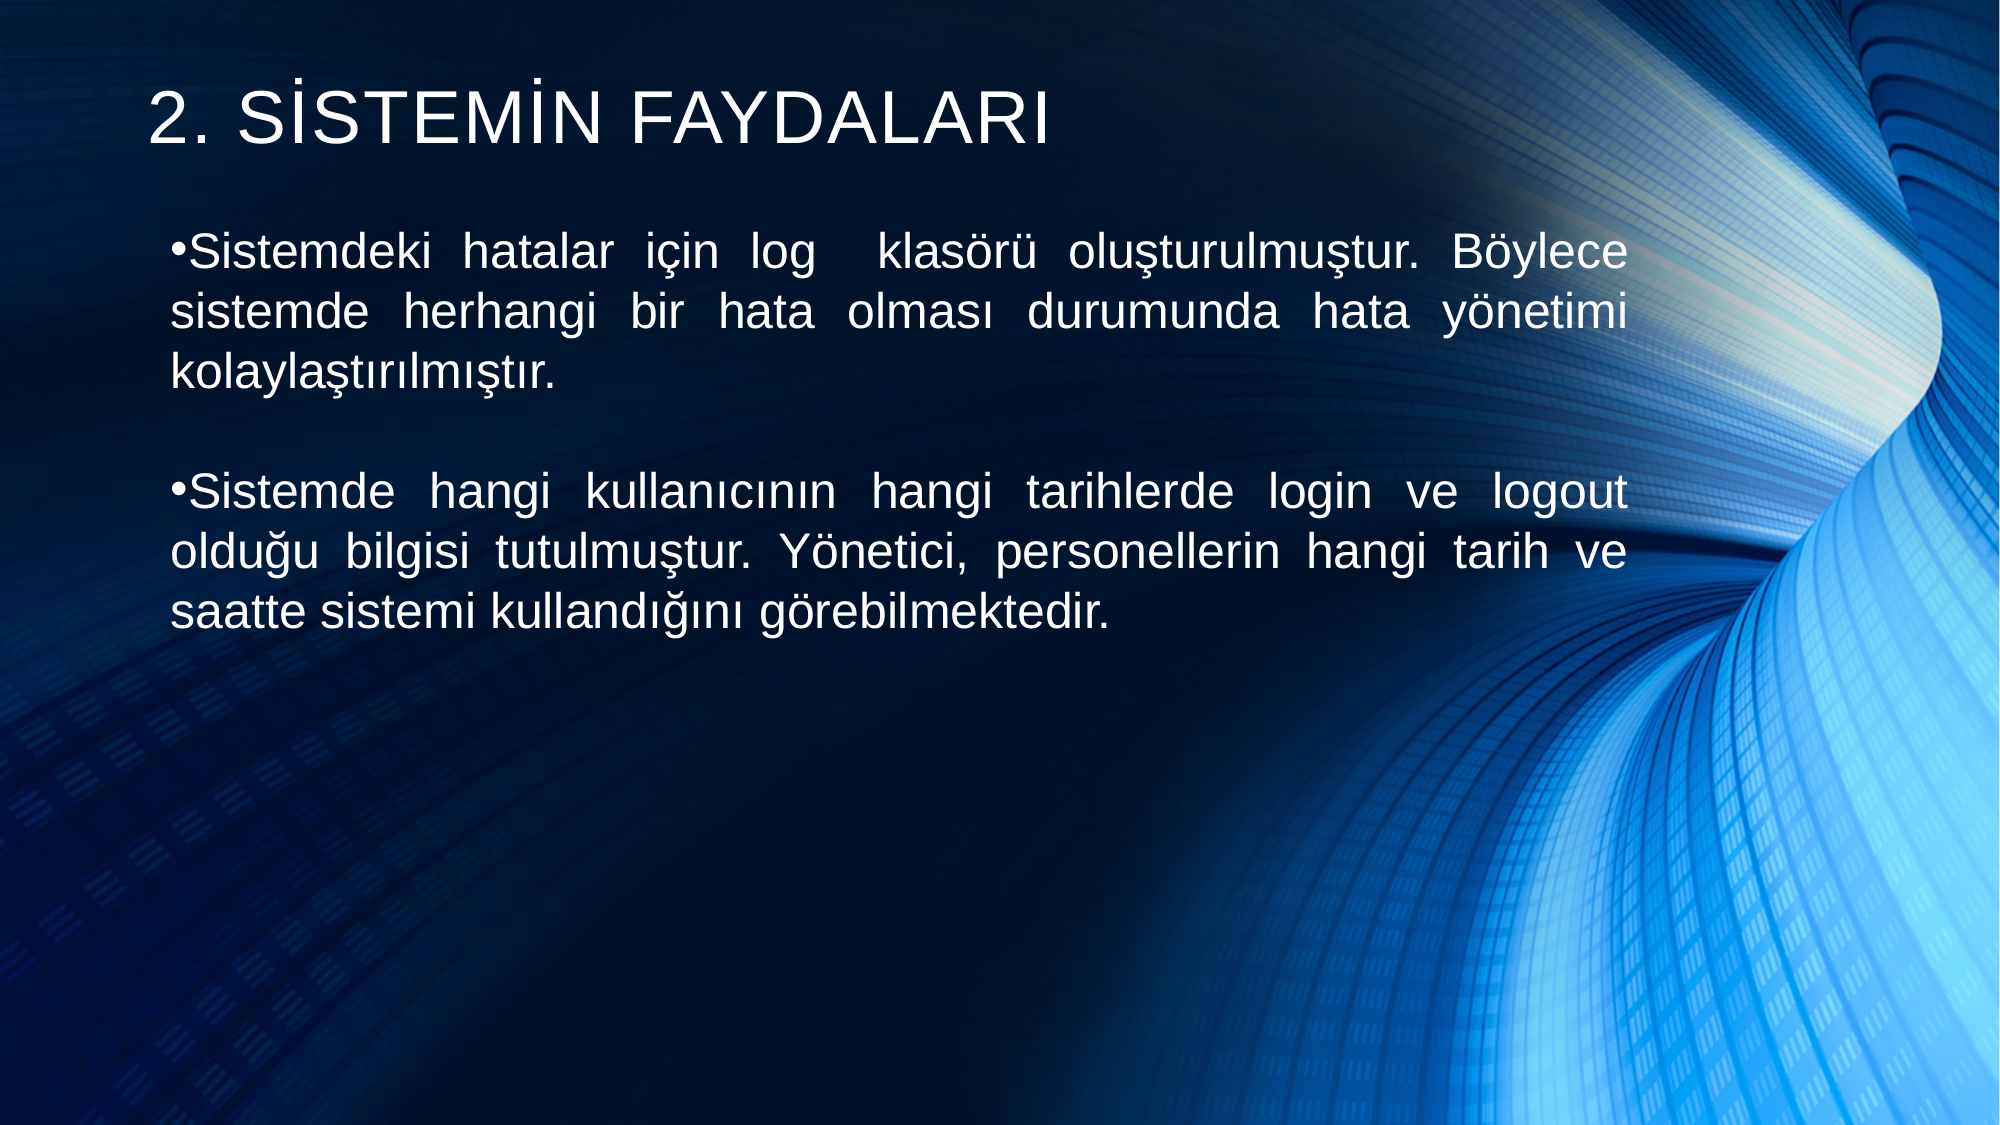

2. SİSTEMİN FAYDALARI
Sistemdeki hatalar için log  klasörü oluşturulmuştur. Böylece sistemde herhangi bir hata olması durumunda hata yönetimi kolaylaştırılmıştır.

Sistemde hangi kullanıcının hangi tarihlerde login ve logout olduğu bilgisi tutulmuştur. Yönetici, personellerin hangi tarih ve saatte sistemi kullandığını görebilmektedir.